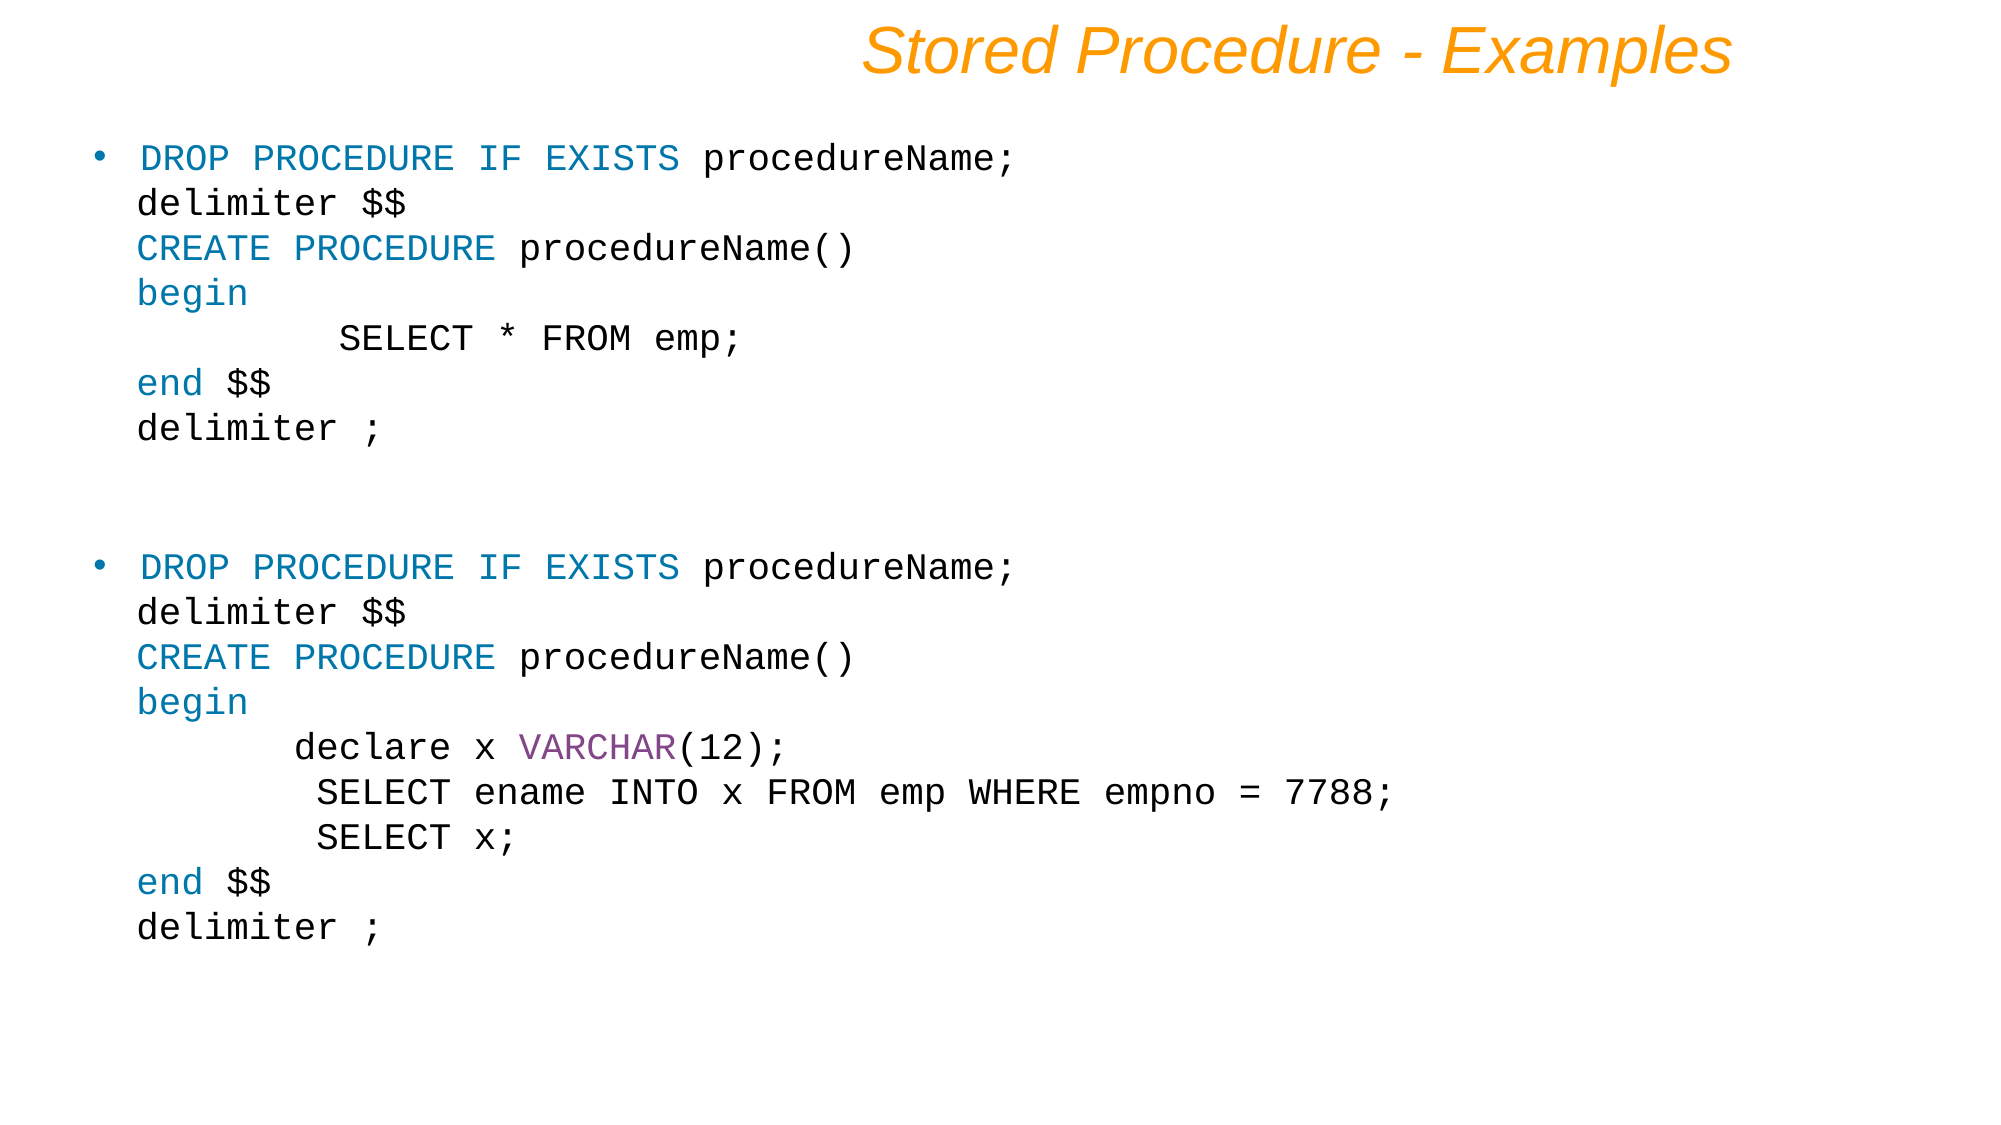

Stored Procedure - Examples
DROP PROCEDURE IF EXISTS procedureName;
delimiter $$
CREATE PROCEDURE procedureName()
begin
         SELECT * FROM emp;
end $$
delimiter ;
DROP PROCEDURE IF EXISTS procedureName;
delimiter $$
CREATE PROCEDURE procedureName()
begin
       declare x VARCHAR(12);
        SELECT ename INTO x FROM emp WHERE empno = 7788;
        SELECT x;
end $$
delimiter ;